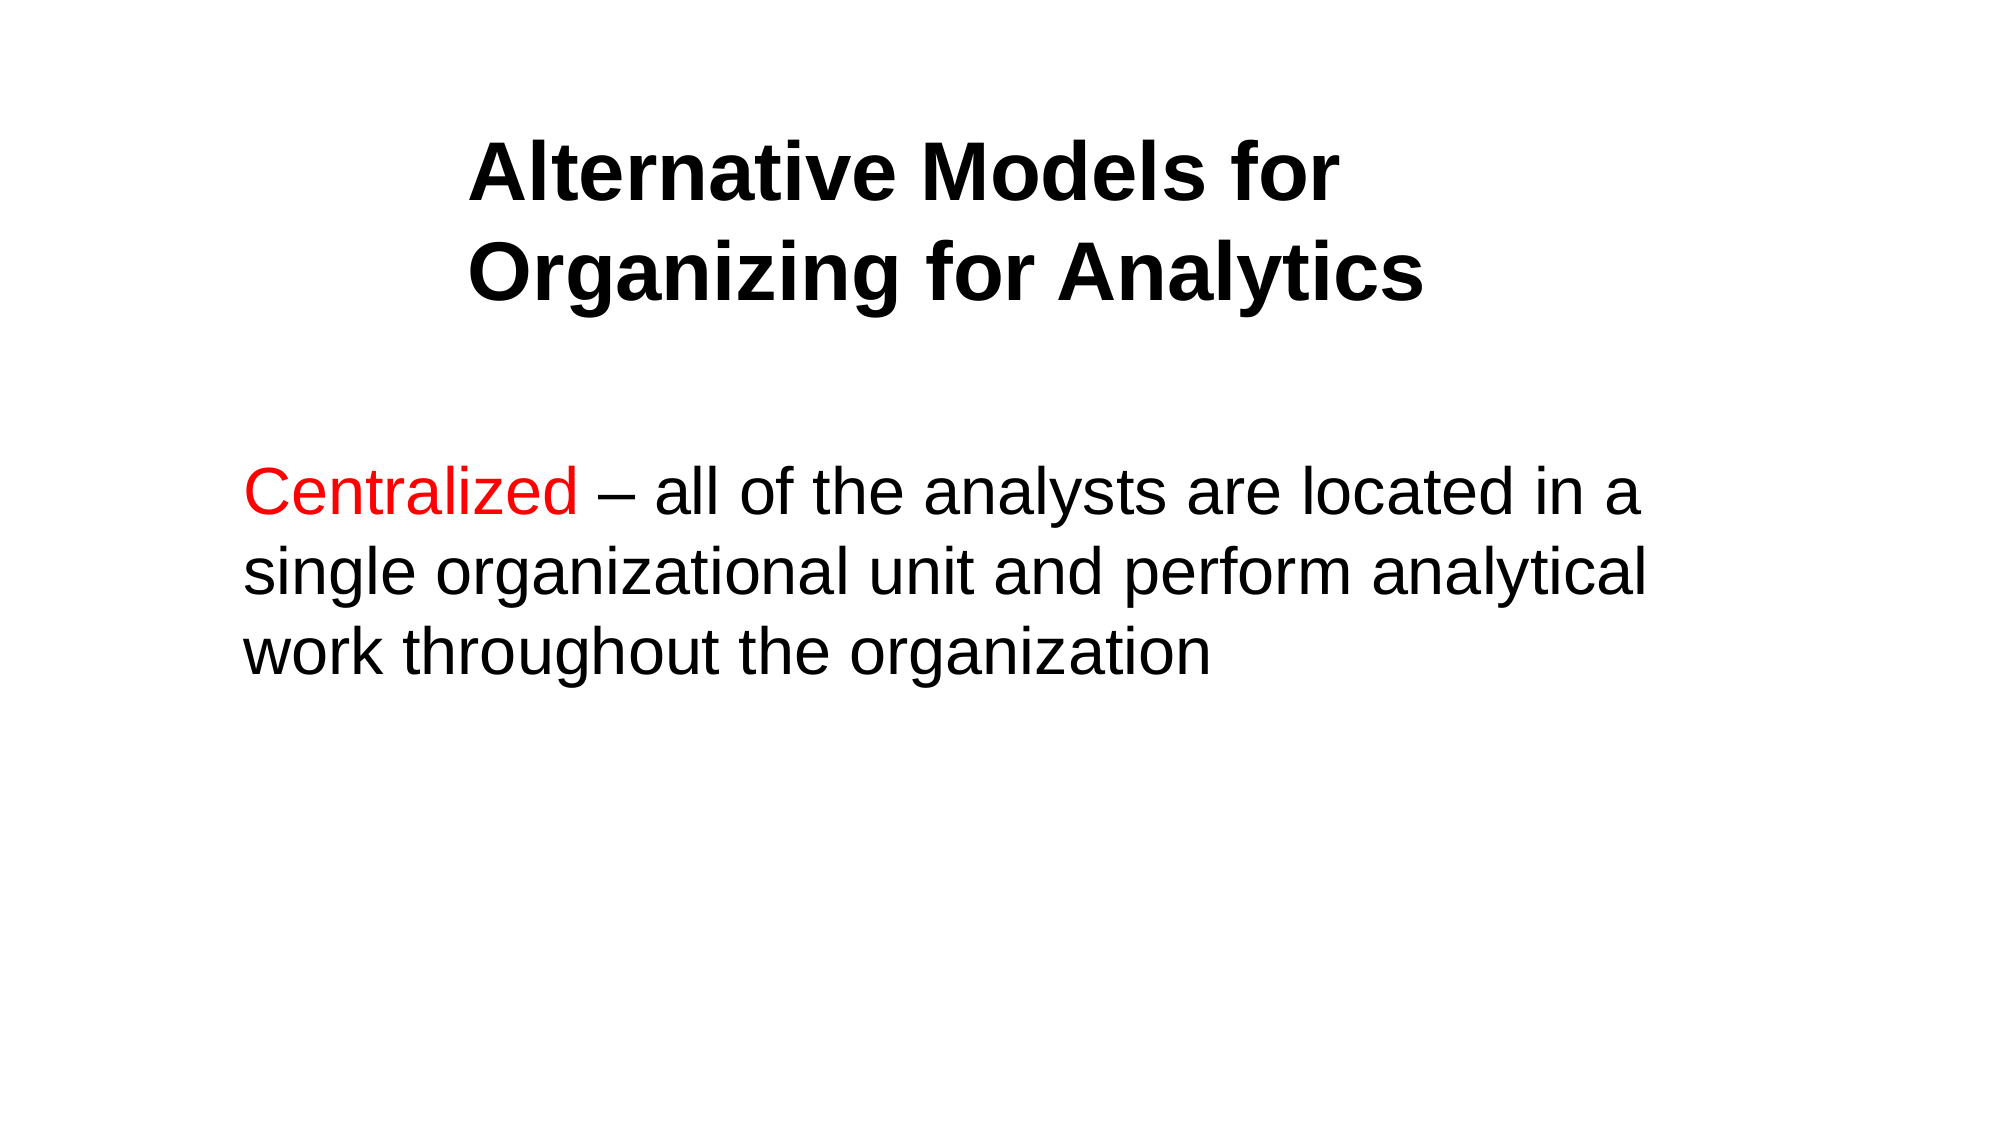

Alternative Models for Organizing for Analytics
Centralized – all of the analysts are located in a single organizational unit and perform analytical work throughout the organization